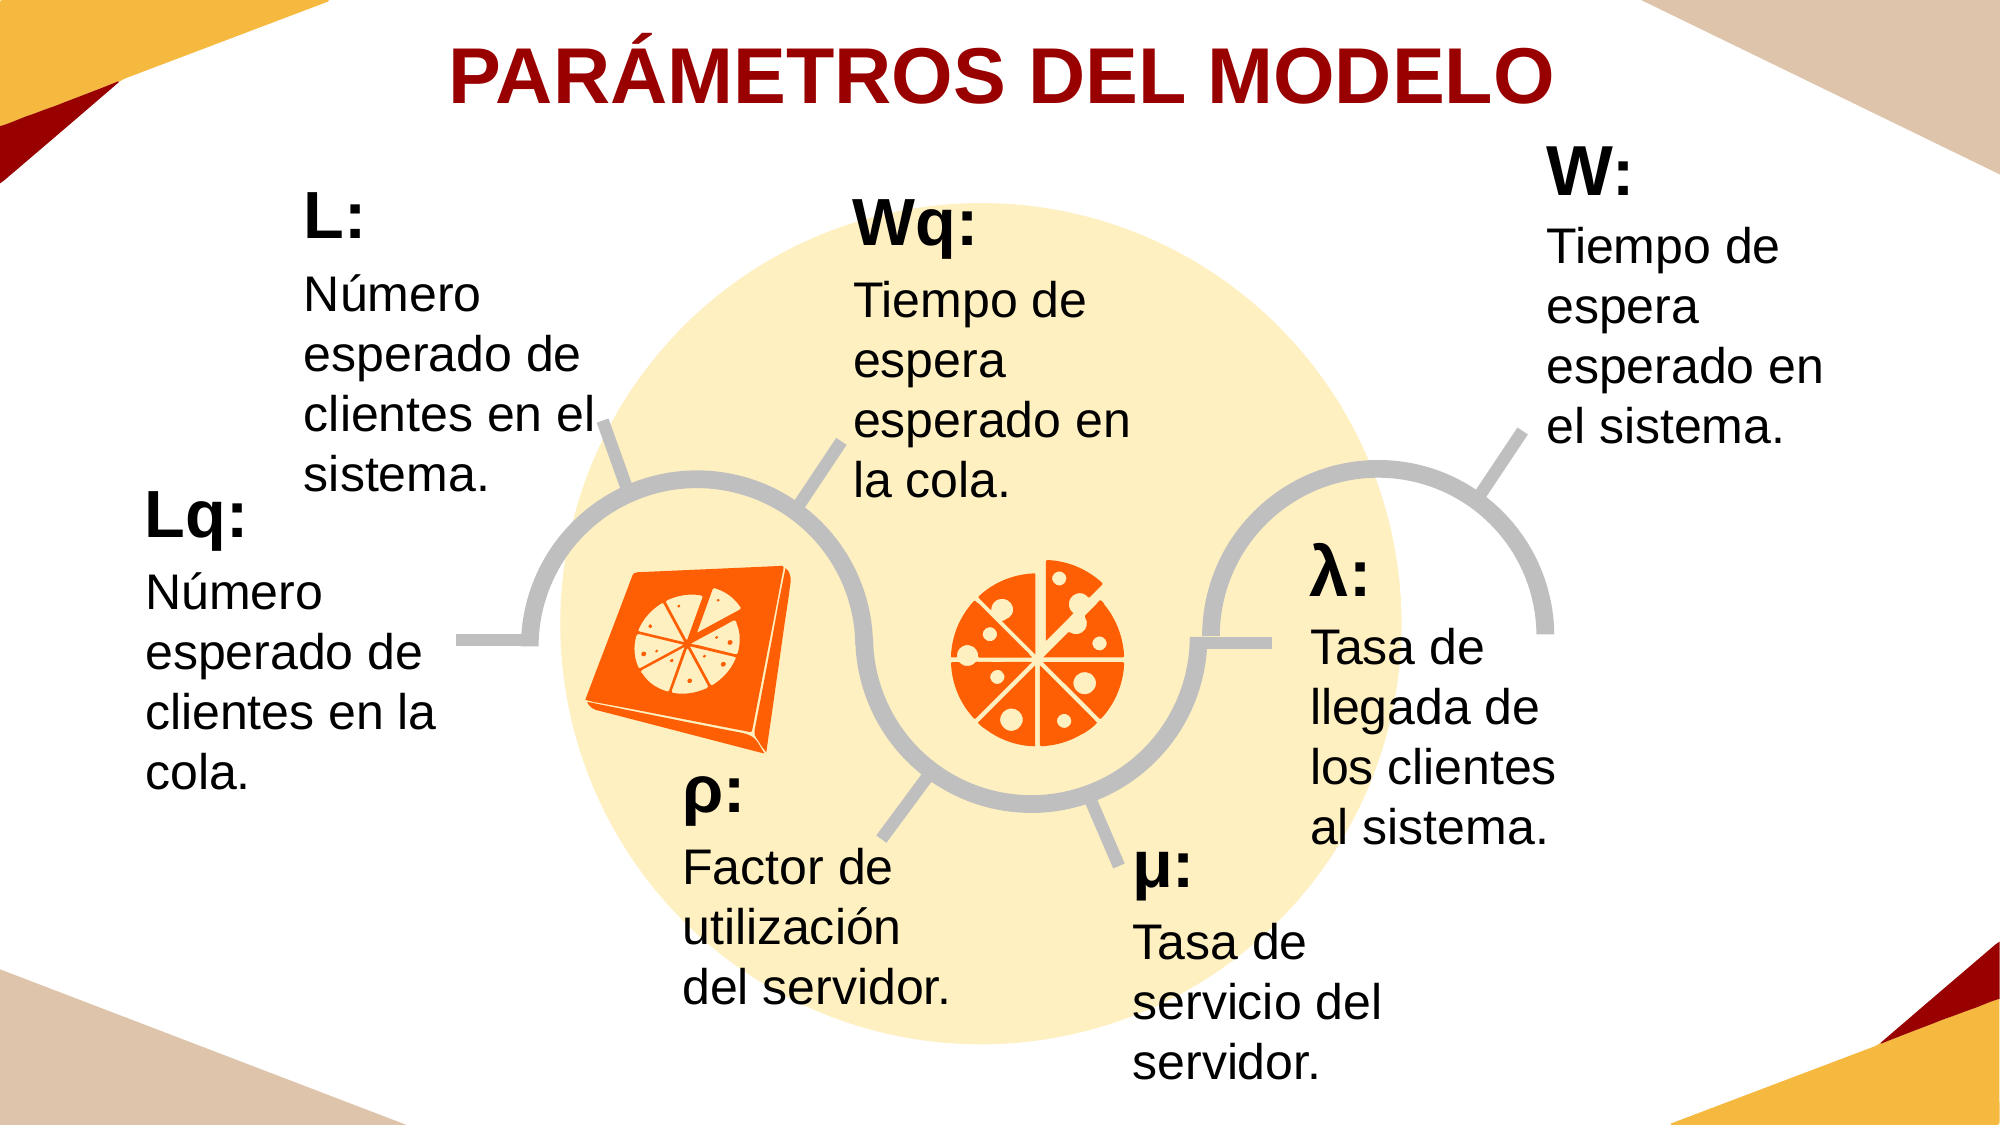

PARÁMETROS DEL MODELO
W:
Tiempo de espera esperado en el sistema.
L:
Número esperado de clientes en el sistema.
Wq:
Tiempo de espera esperado en la cola.

Lq:
Número esperado de clientes en la cola.
λ:
Tasa de llegada de los clientes al sistema.

ρ:
Factor de utilización del servidor.
μ:
Tasa de servicio del servidor.